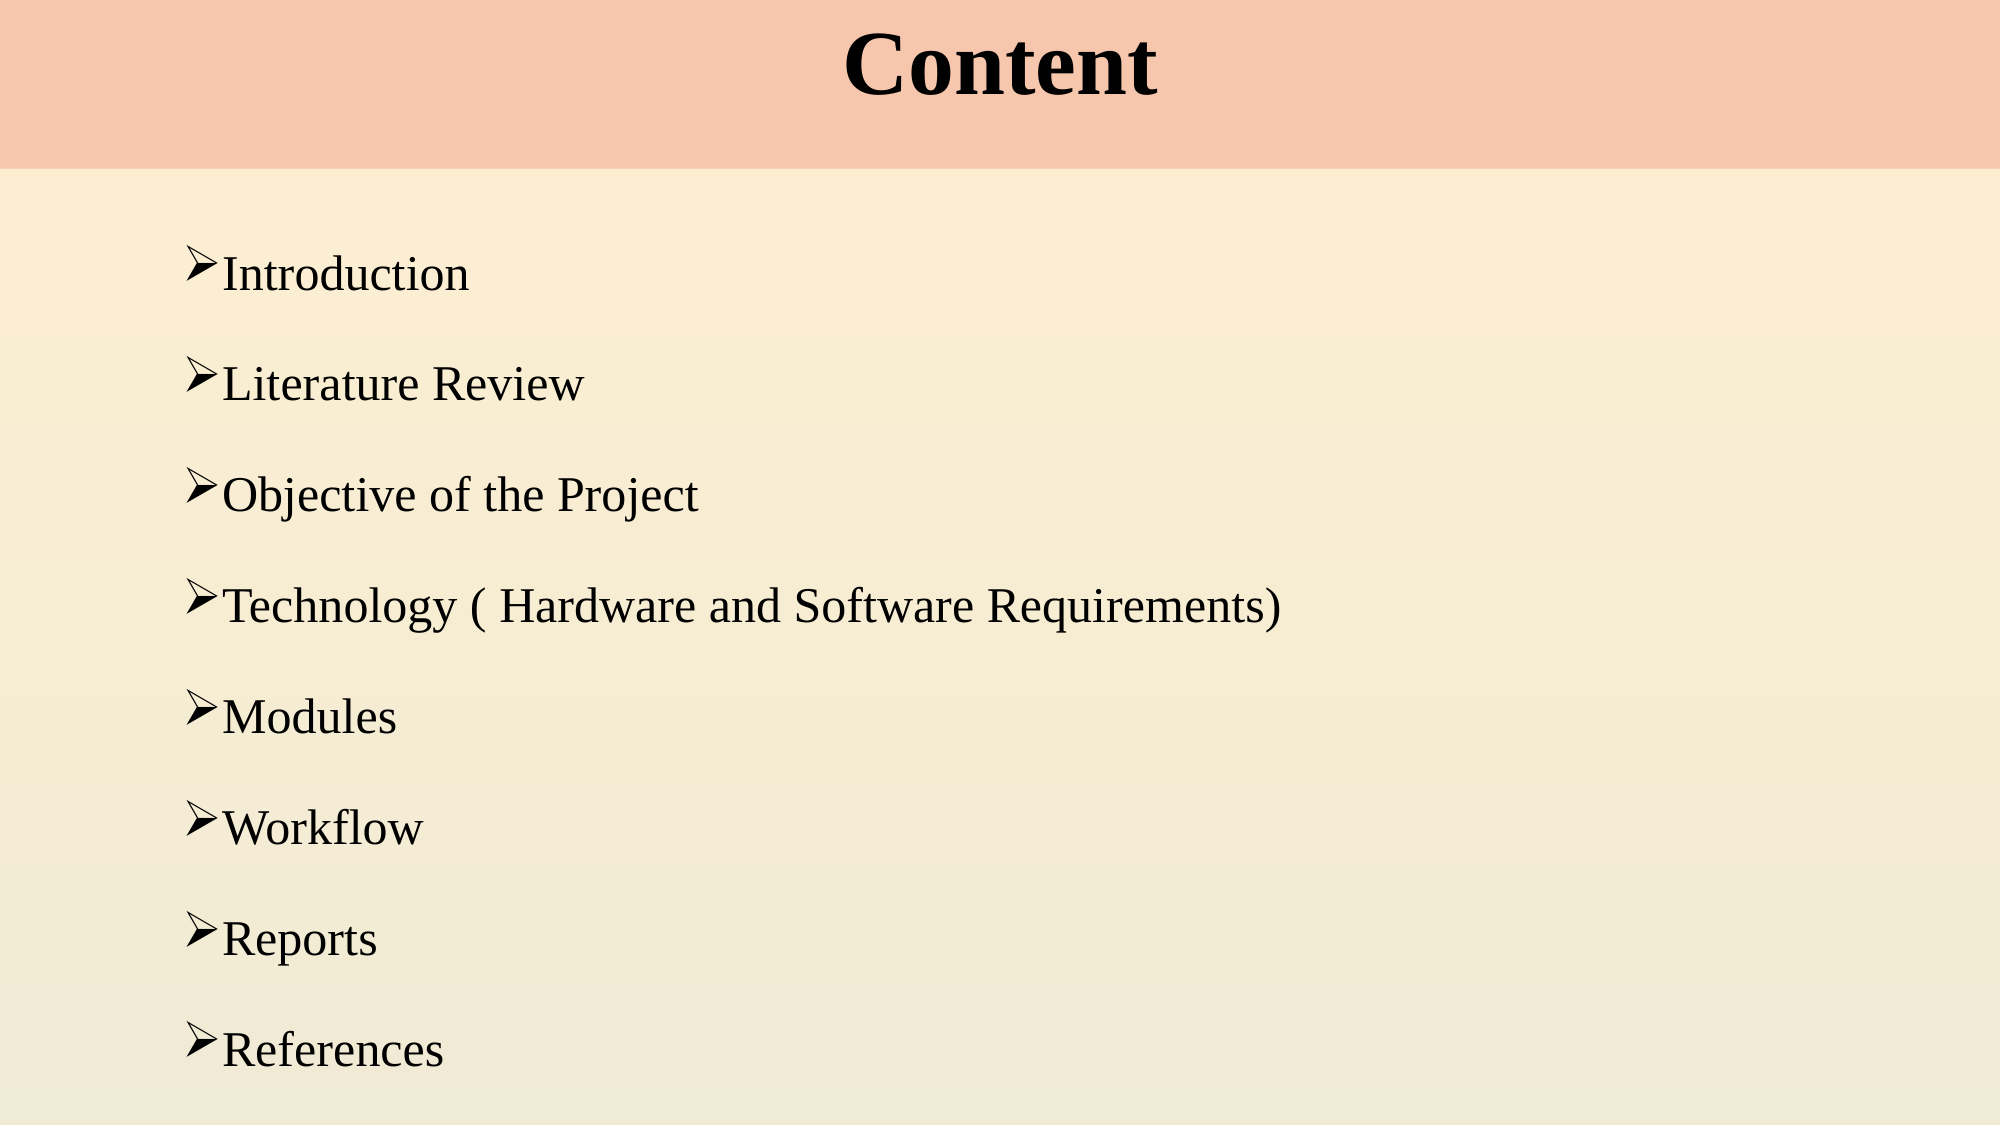

# Content
Introduction
Literature Review
Objective of the Project
Technology ( Hardware and Software Requirements)
Modules
Workflow
Reports
References